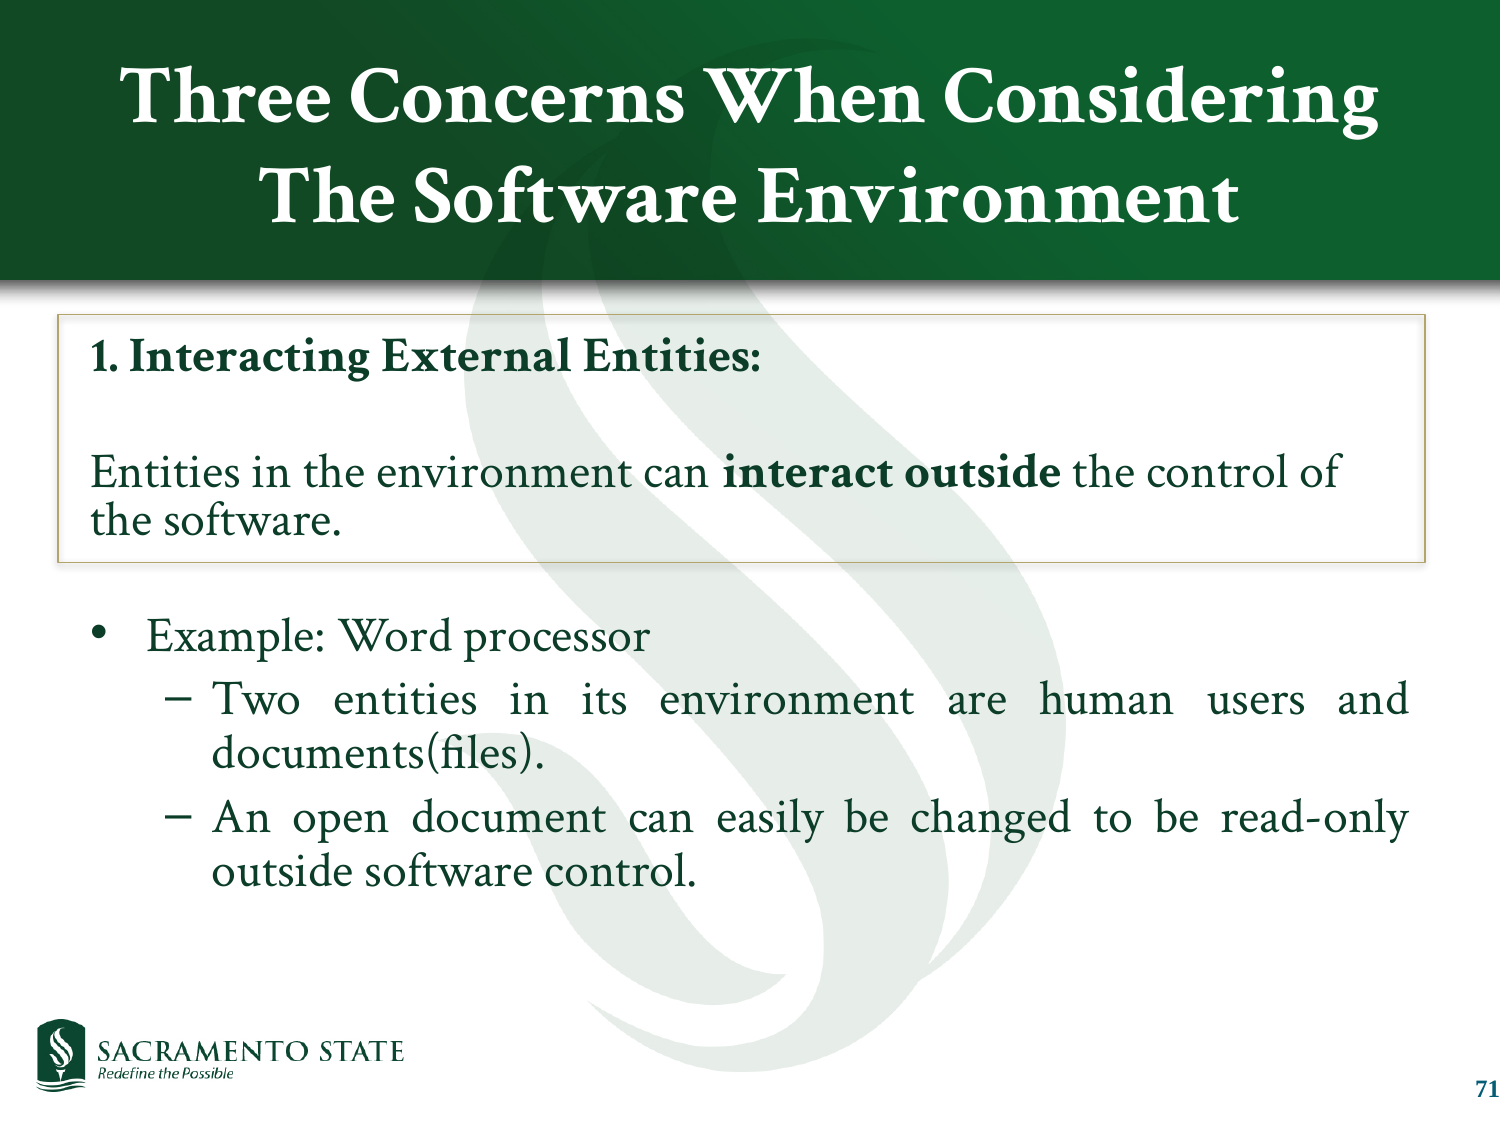

# Three Concerns When Considering The Software Environment

1. Interacting External Entities:

Entities in the environment can interact outside the control of the software.

Example: Word processor
Two entities in its environment are human users and documents(files).
An open document can easily be changed to be read-only outside software control.
71